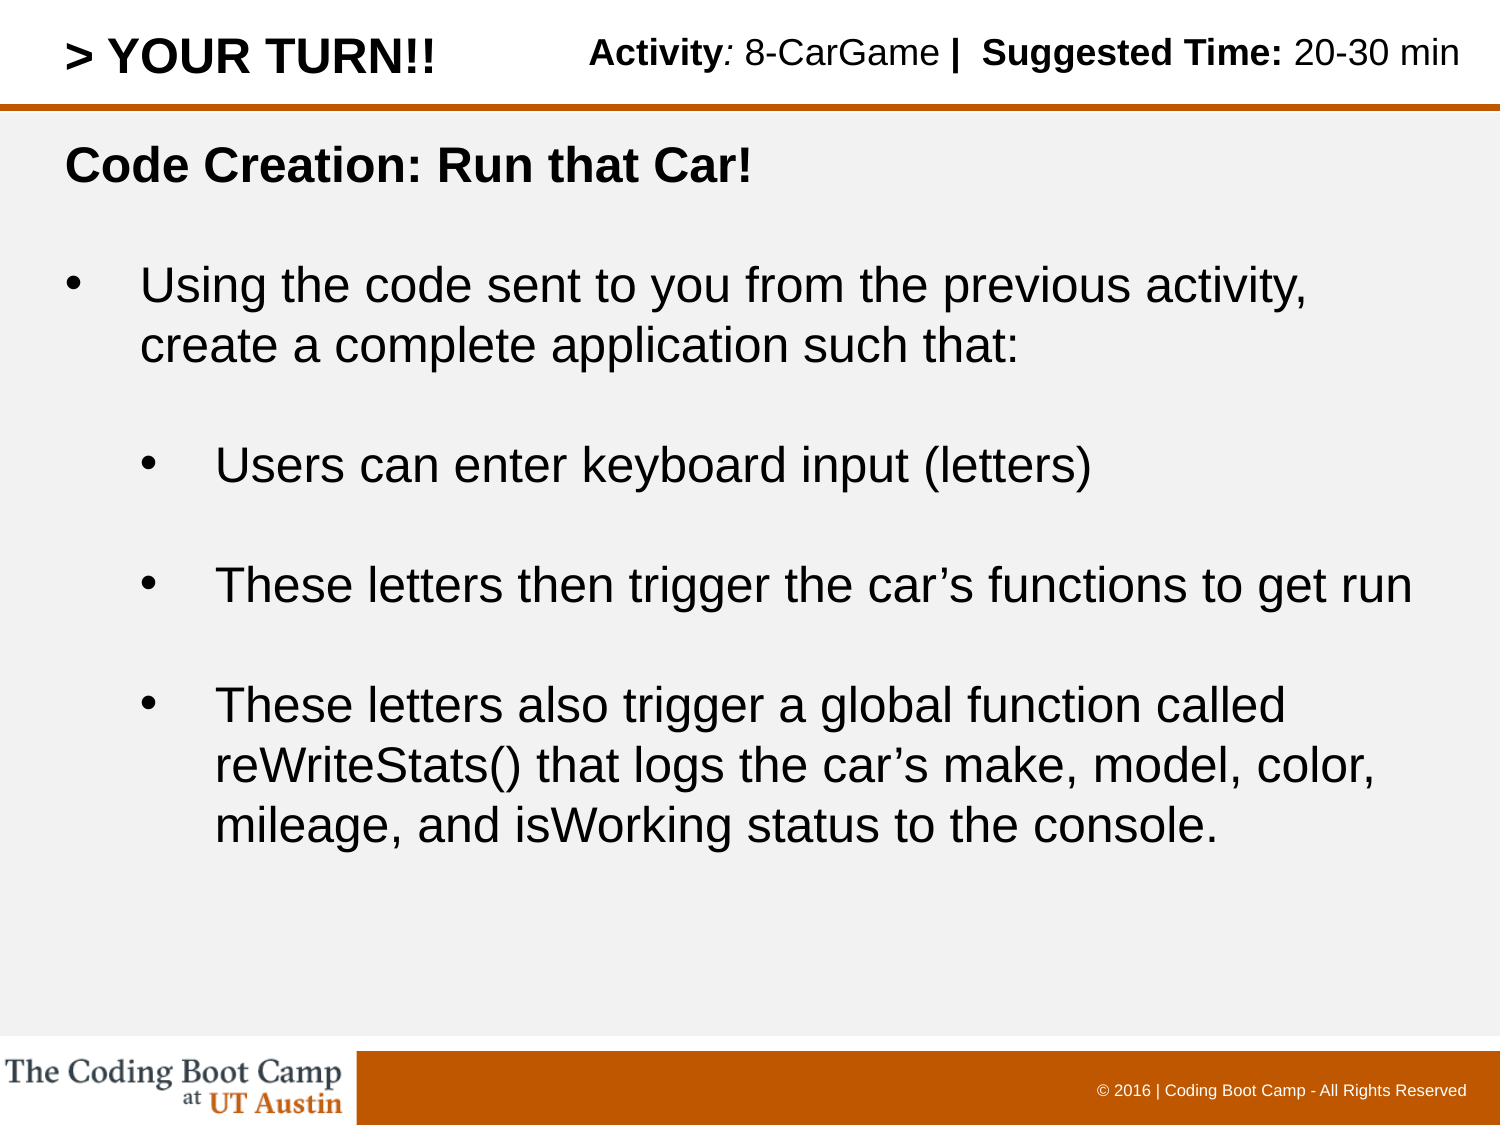

> YOUR TURN!!
Activity: 8-CarGame |  Suggested Time: 20-30 min

Code Creation: Run that Car!

Using the code sent to you from the previous activity, create a complete application such that:

Users can enter keyboard input (letters)

These letters then trigger the car’s functions to get run

These letters also trigger a global function called reWriteStats() that logs the car’s make, model, color, mileage, and isWorking status to the console.